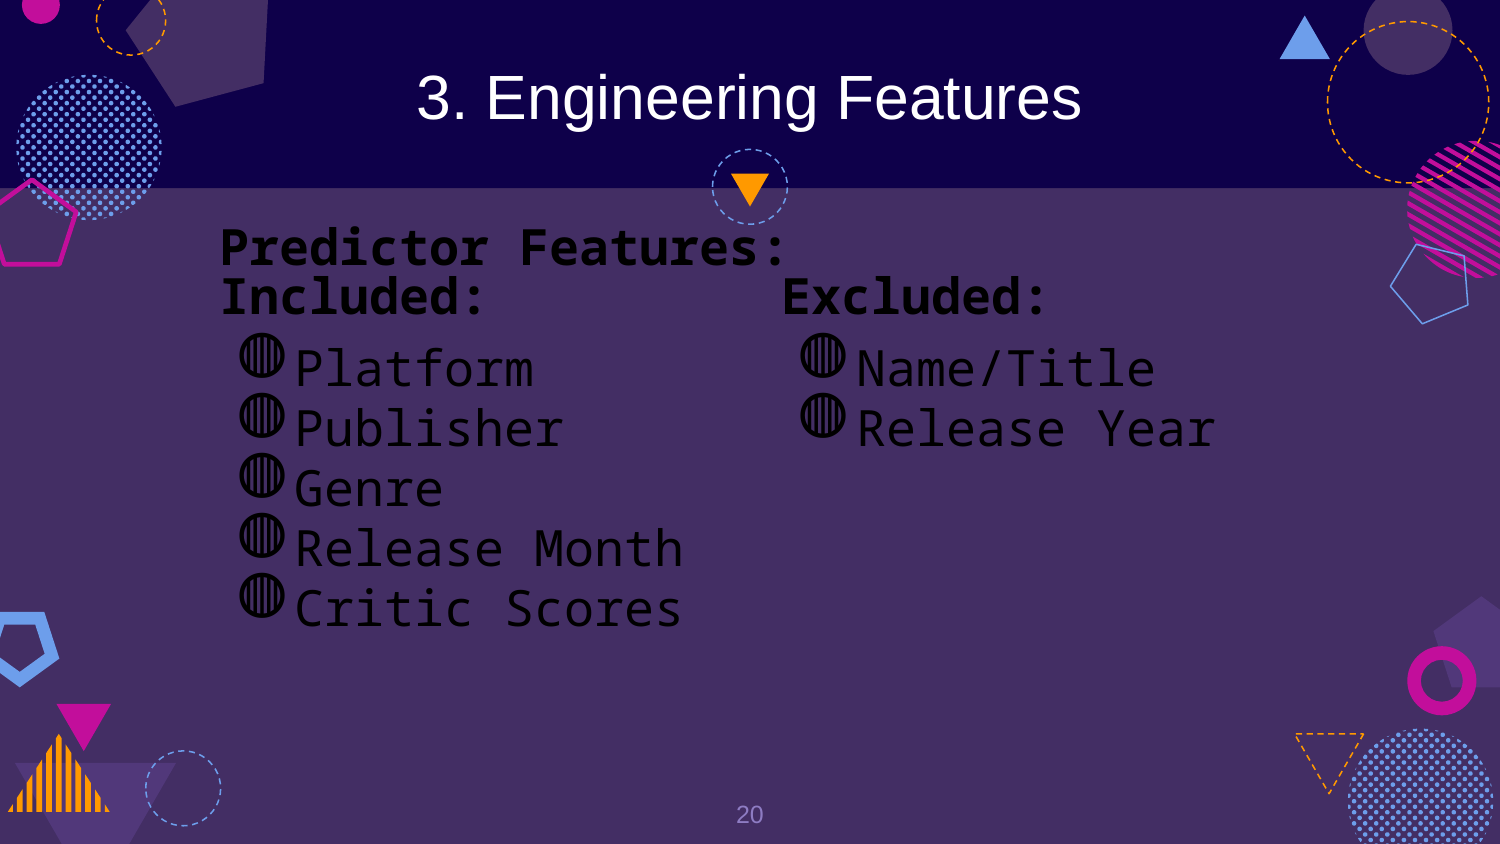

# 3. Engineering Features
Predictor Features:
Included:
Platform
Publisher
Genre
Release Month
Critic Scores
Excluded:
Name/Title
Release Year
20